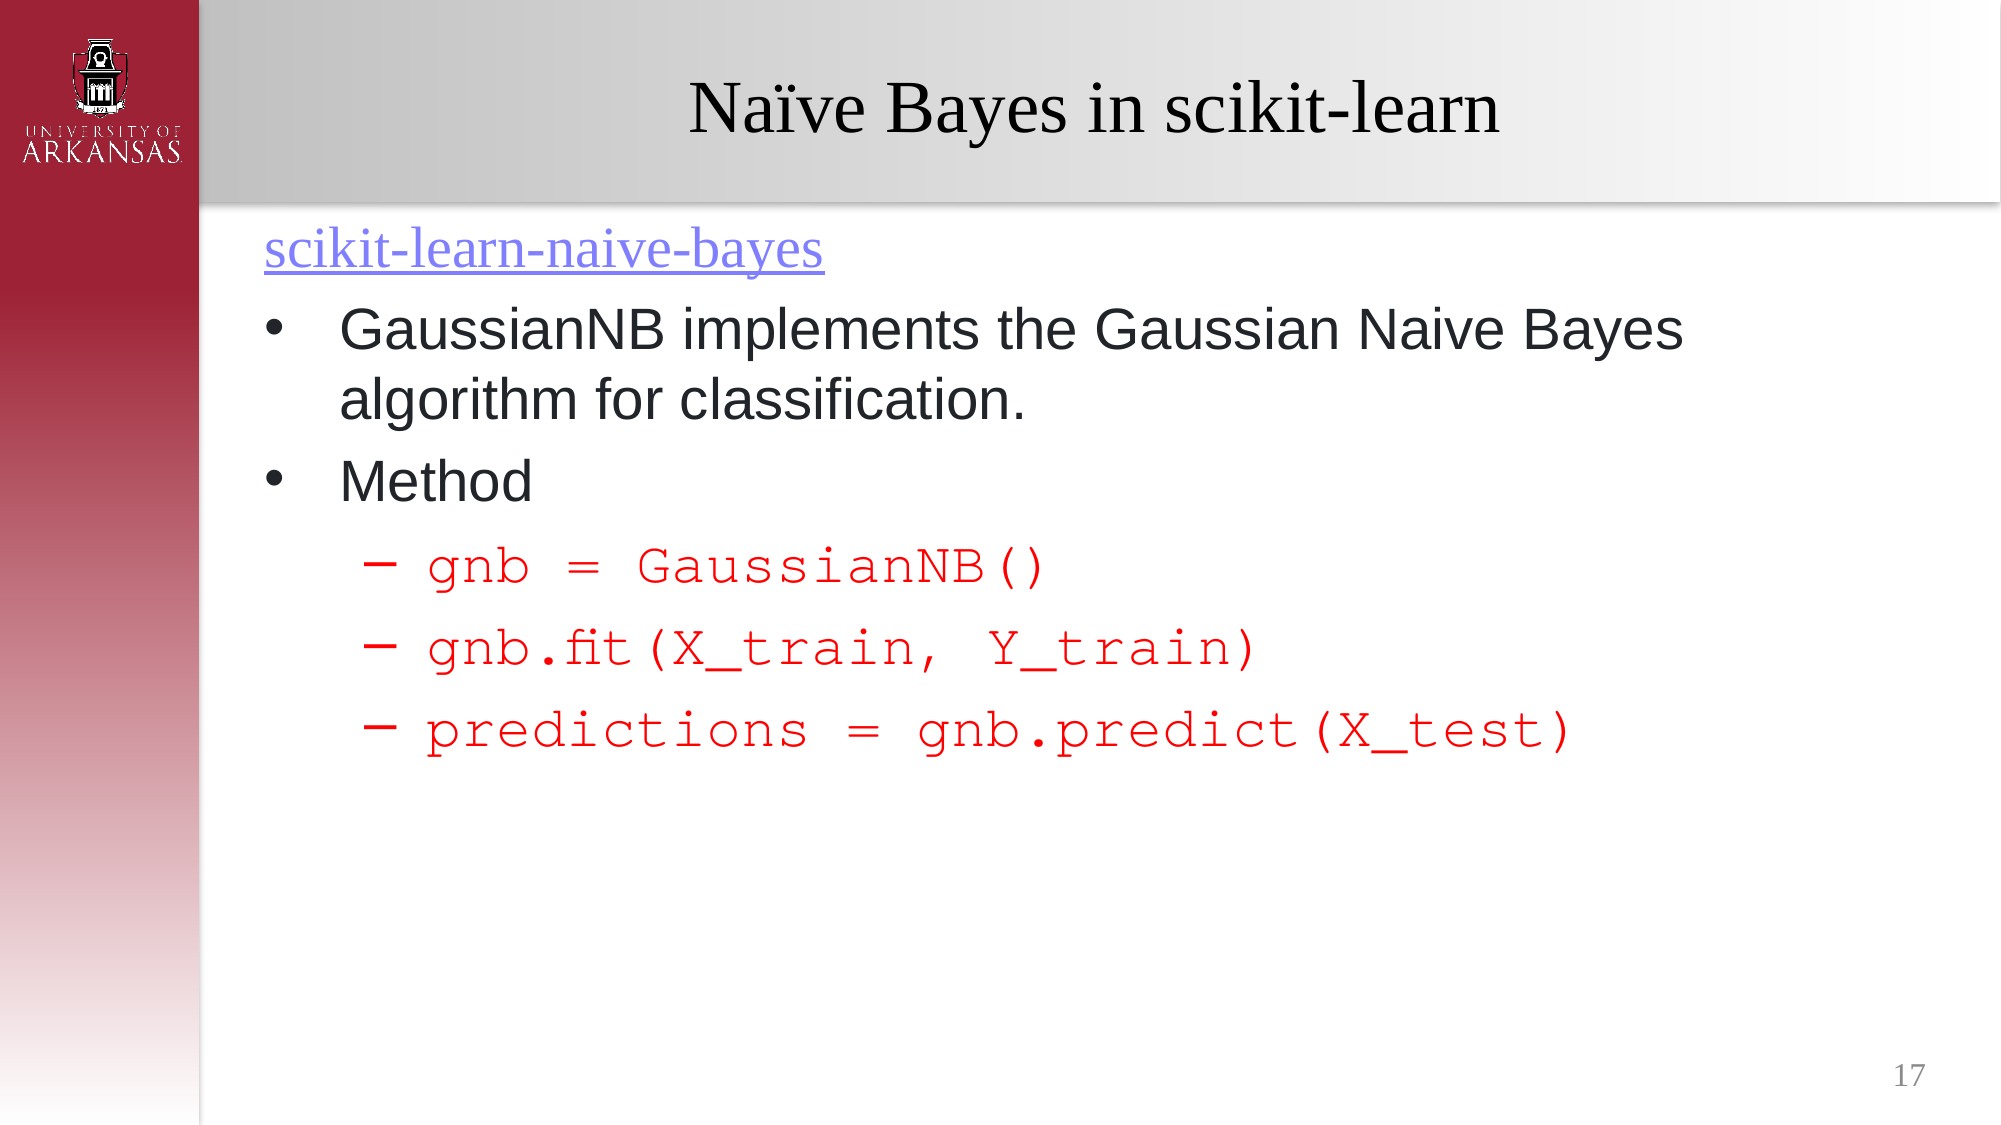

# Naïve Bayes in scikit-learn
scikit-learn-naive-bayes
GaussianNB implements the Gaussian Naive Bayes algorithm for classification.
Method
gnb = GaussianNB()
gnb.fit(X_train, Y_train)
predictions = gnb.predict(X_test)

17